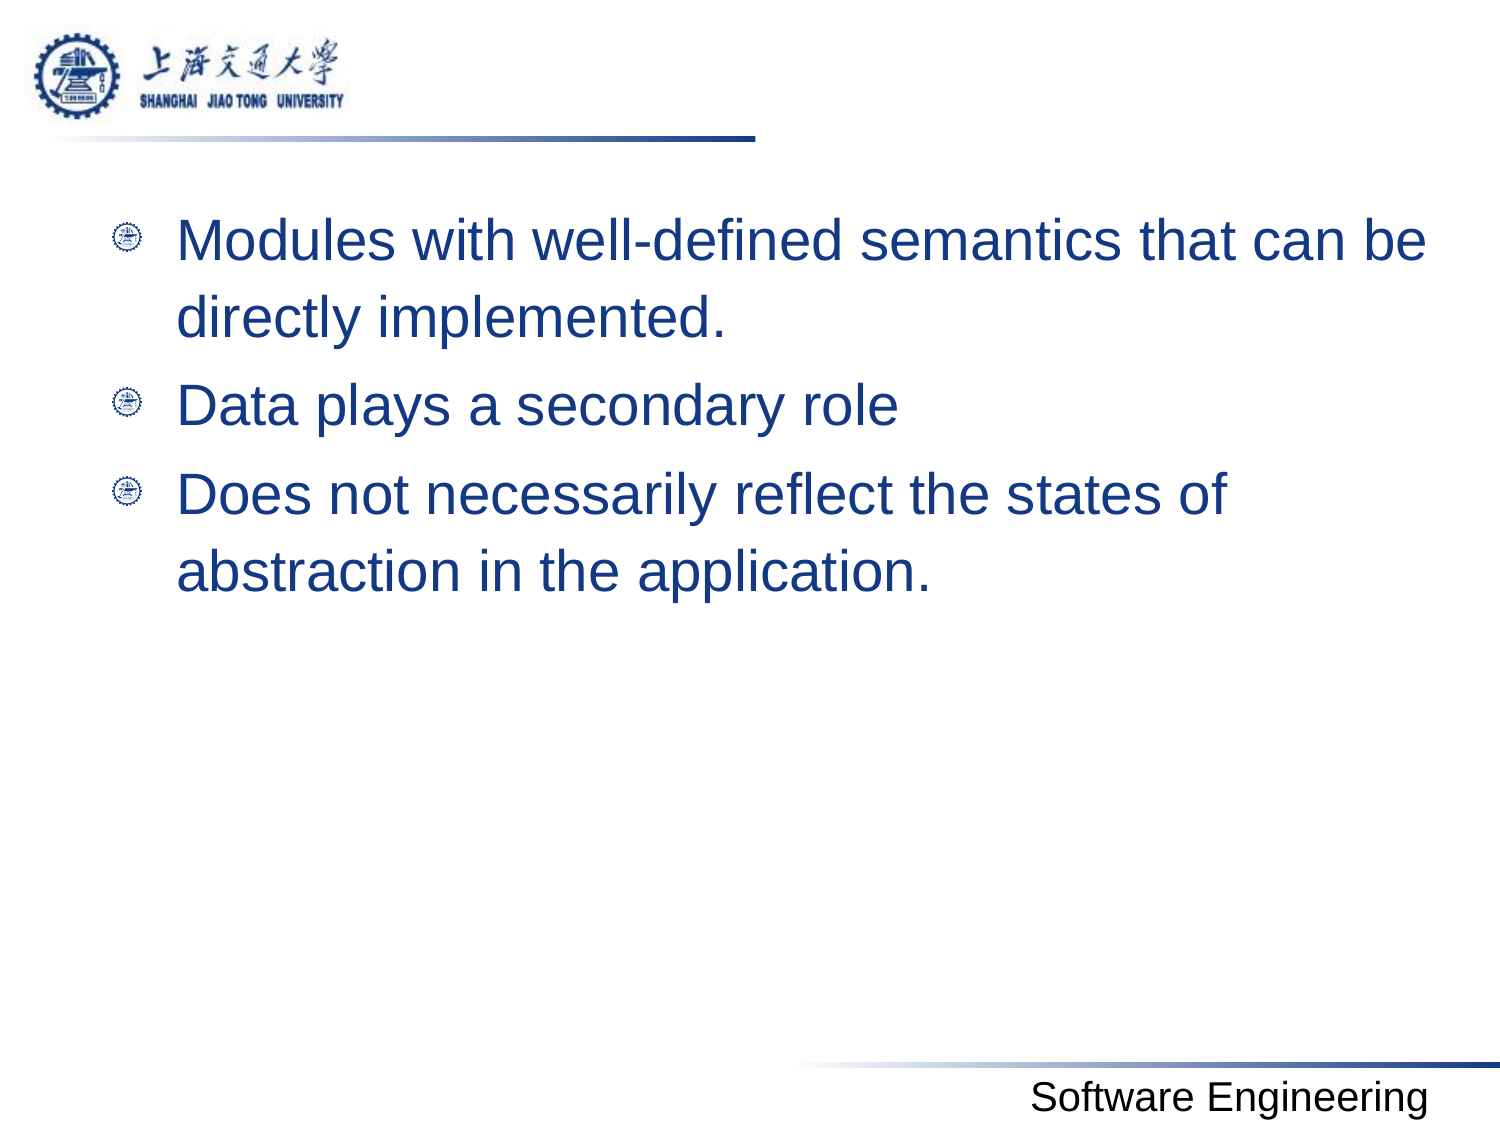

#
Modules with well-defined semantics that can be directly implemented.
Data plays a secondary role
Does not necessarily reflect the states of abstraction in the application.